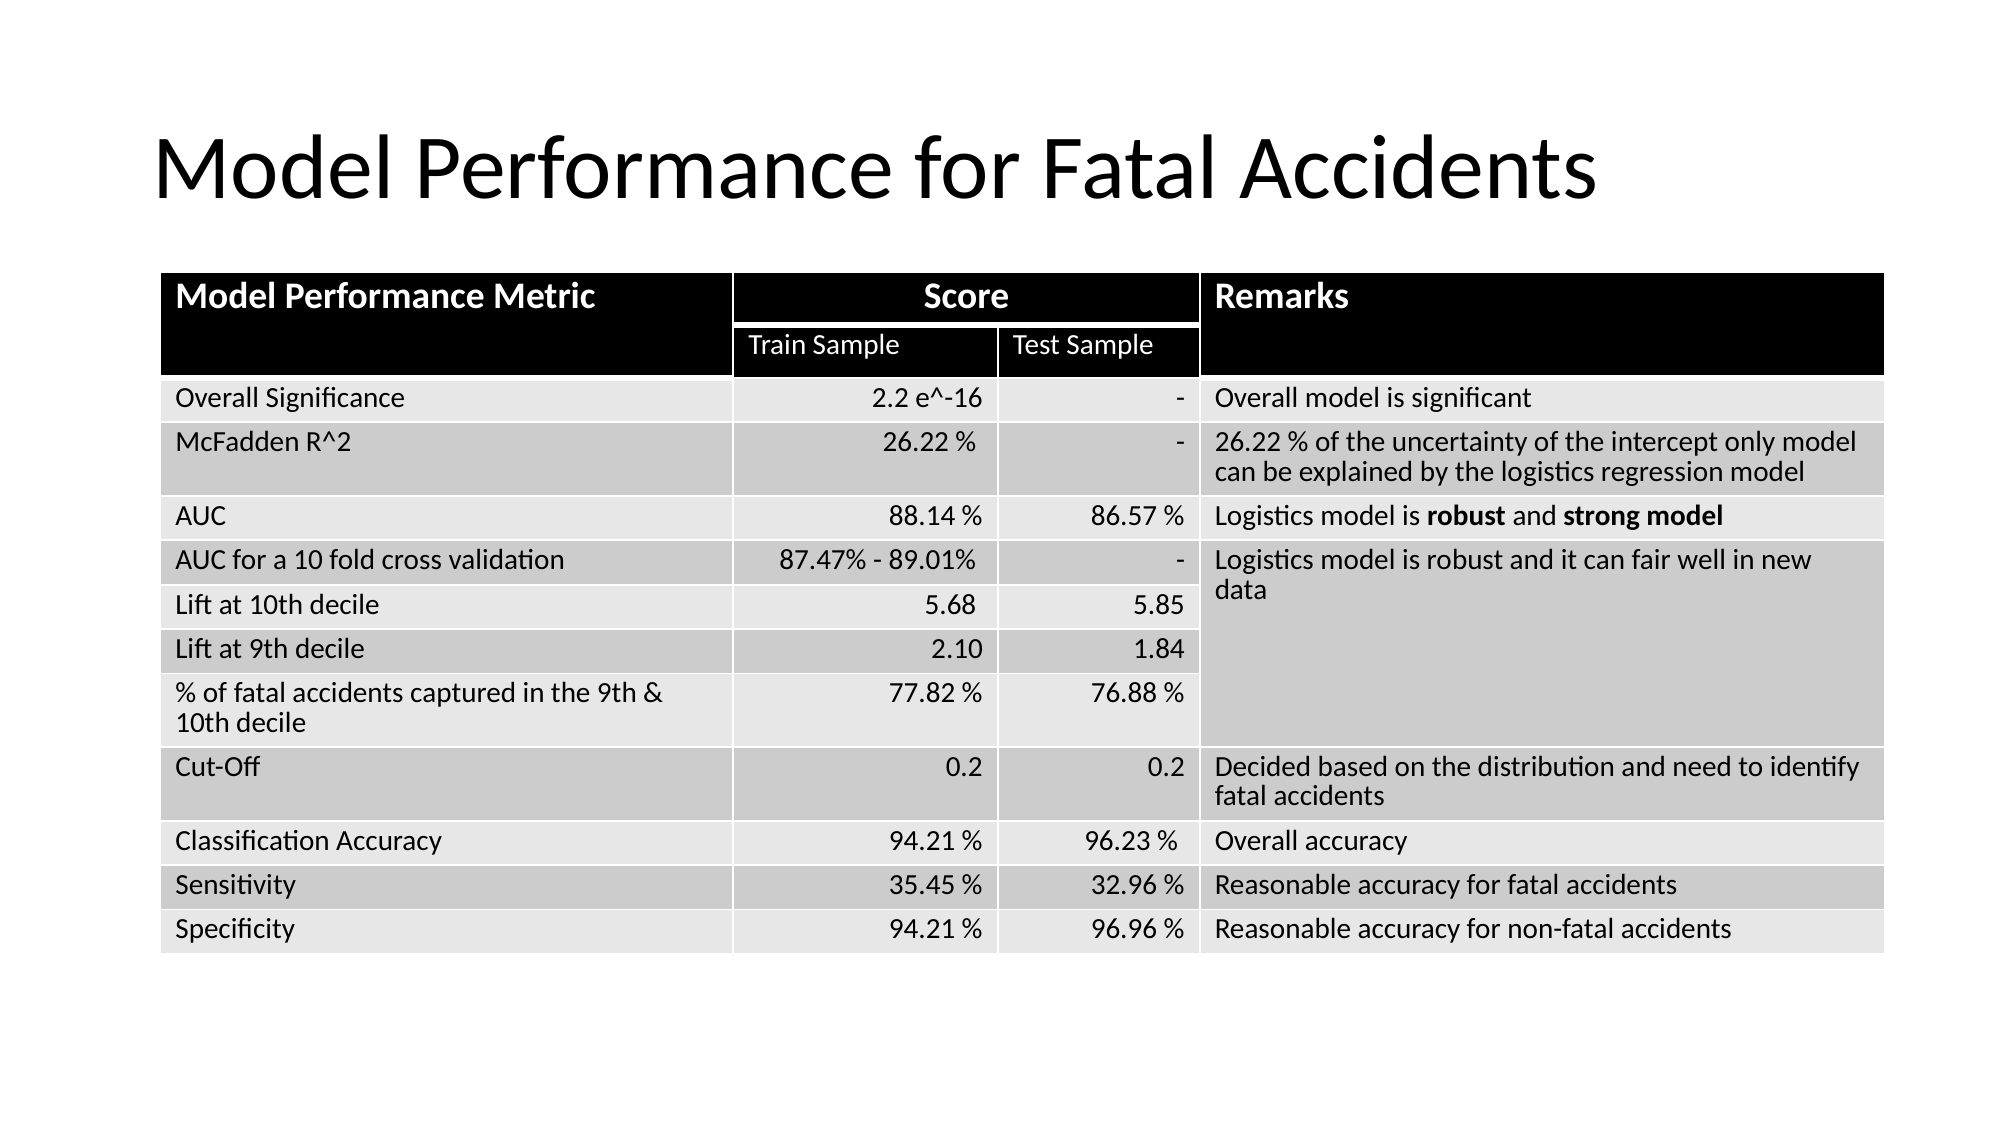

# Model Performance for Fatal Accidents
| Model Performance Metric | Score |  | Remarks |
| --- | --- | --- | --- |
|  | Train Sample | Test Sample |  |
| Overall Significance | 2.2 e^-16 | - | Overall model is significant |
| McFadden R^2 | 26.22 % | - | 26.22 % of the uncertainty of the intercept only model can be explained by the logistics regression model |
| AUC | 88.14 % | 86.57 % | Logistics model is robust and strong model |
| AUC for a 10 fold cross validation | 87.47% - 89.01% | - | Logistics model is robust and it can fair well in new data |
| Lift at 10th decile | 5.68 | 5.85 |  |
| Lift at 9th decile | 2.10 | 1.84 |  |
| % of fatal accidents captured in the 9th & 10th decile | 77.82 % | 76.88 % |  |
| Cut-Off | 0.2 | 0.2 | Decided based on the distribution and need to identify fatal accidents |
| Classification Accuracy | 94.21 % | 96.23 % | Overall accuracy |
| Sensitivity | 35.45 % | 32.96 % | Reasonable accuracy for fatal accidents |
| Specificity | 94.21 % | 96.96 % | Reasonable accuracy for non-fatal accidents |